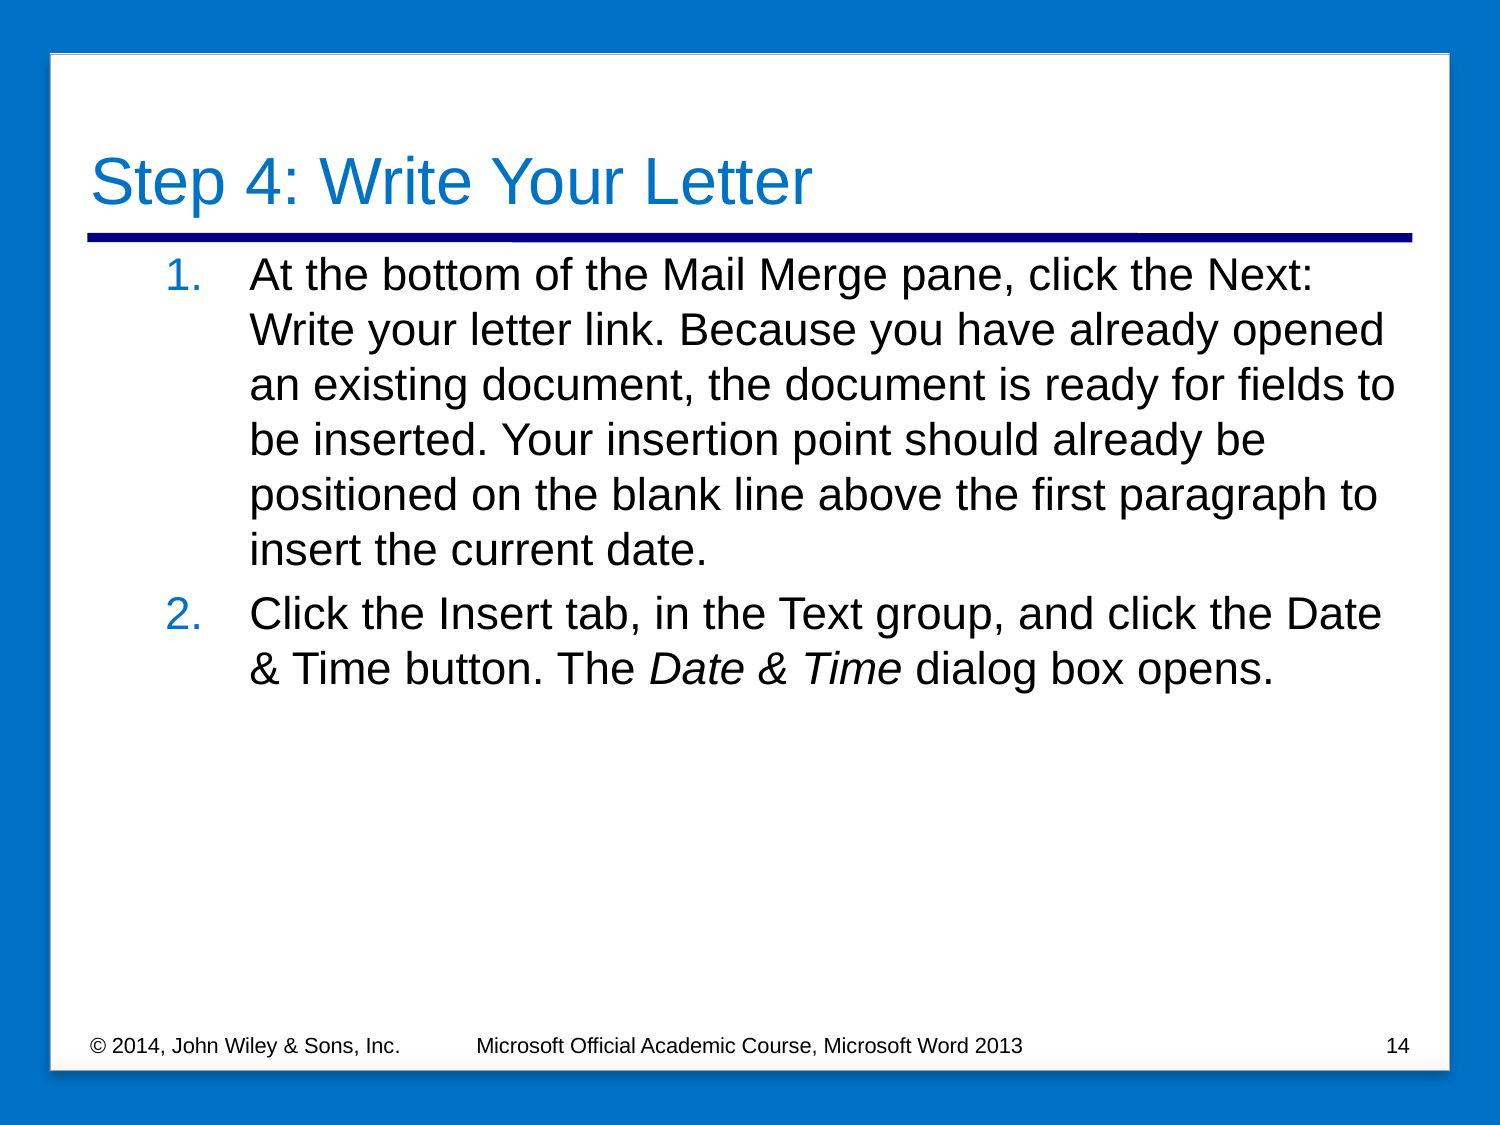

# Step 4: Write Your Letter
At the bottom of the Mail Merge pane, click the Next: Write your letter link. Because you have already opened an existing document, the document is ready for fields to be inserted. Your insertion point should already be positioned on the blank line above the first paragraph to insert the current date.
Click the Insert tab, in the Text group, and click the Date & Time button. The Date & Time dialog box opens.
© 2014, John Wiley & Sons, Inc.
Microsoft Official Academic Course, Microsoft Word 2013
14